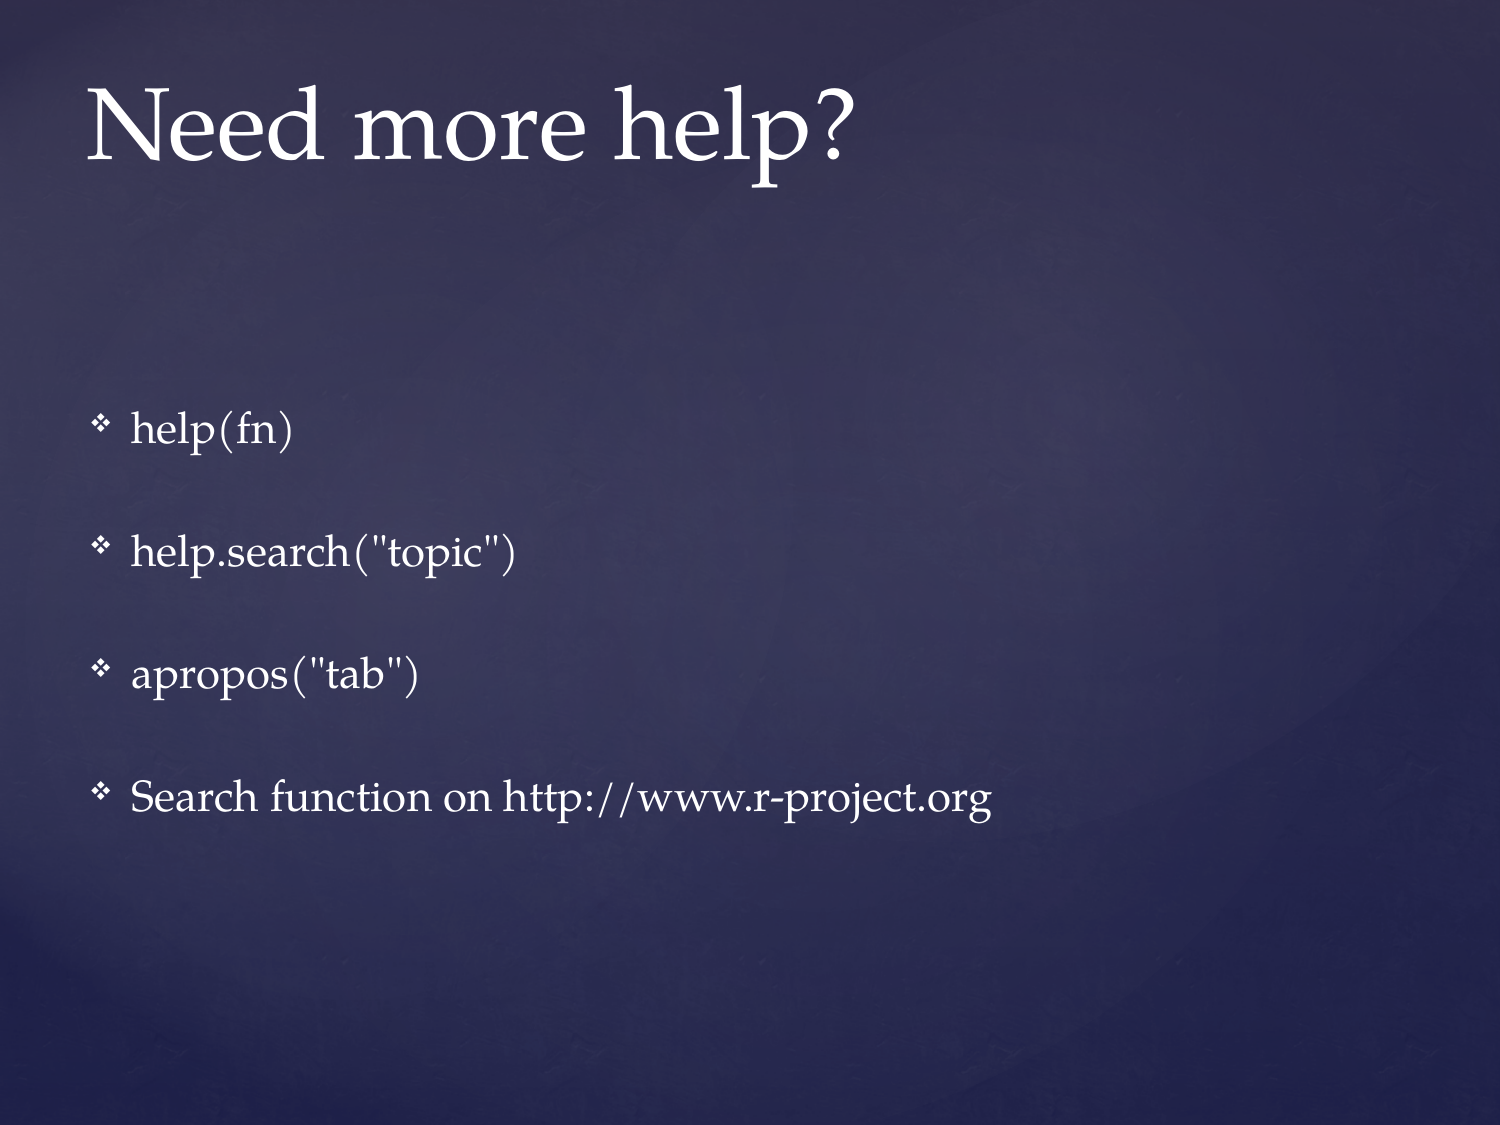

# Need more help?
help(fn)

help.search("topic")

apropos("tab")

Search function on http://www.r-project.org